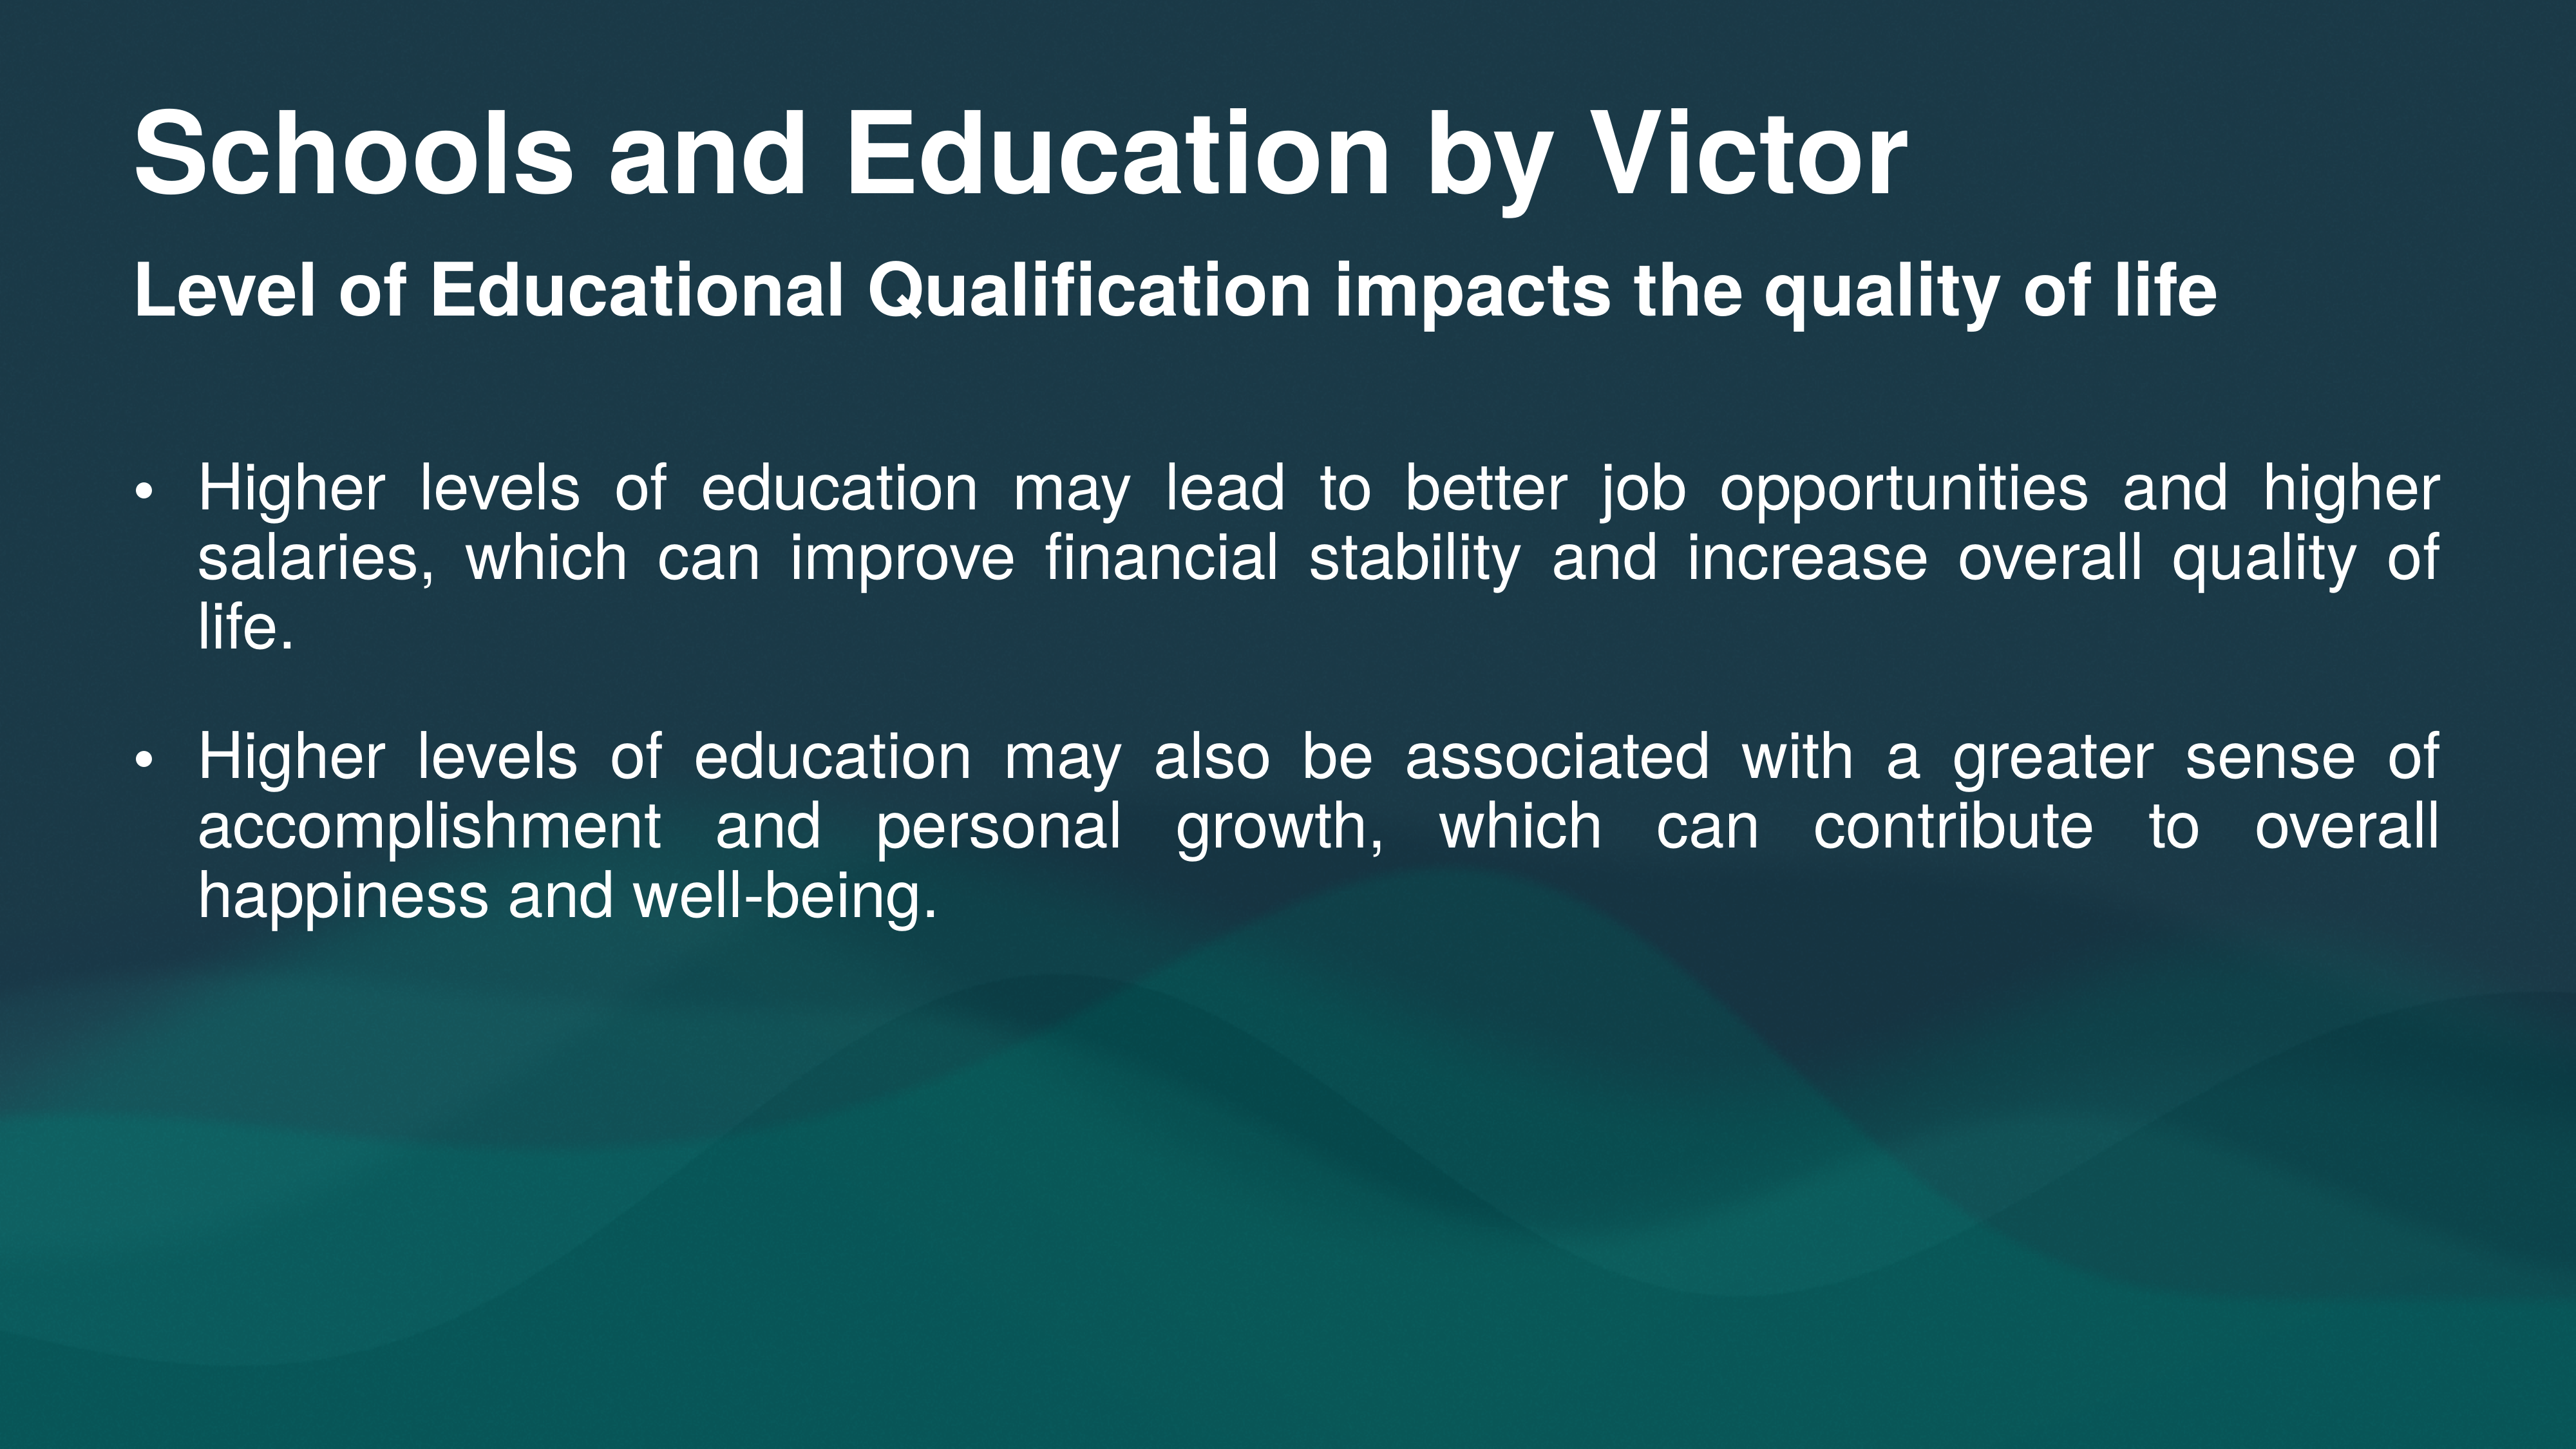

# Schools and Education by Victor
Level of Educational Qualification impacts the quality of life
Higher levels of education may lead to better job opportunities and higher salaries, which can improve financial stability and increase overall quality of life.
Higher levels of education may also be associated with a greater sense of accomplishment and personal growth, which can contribute to overall happiness and well-being.